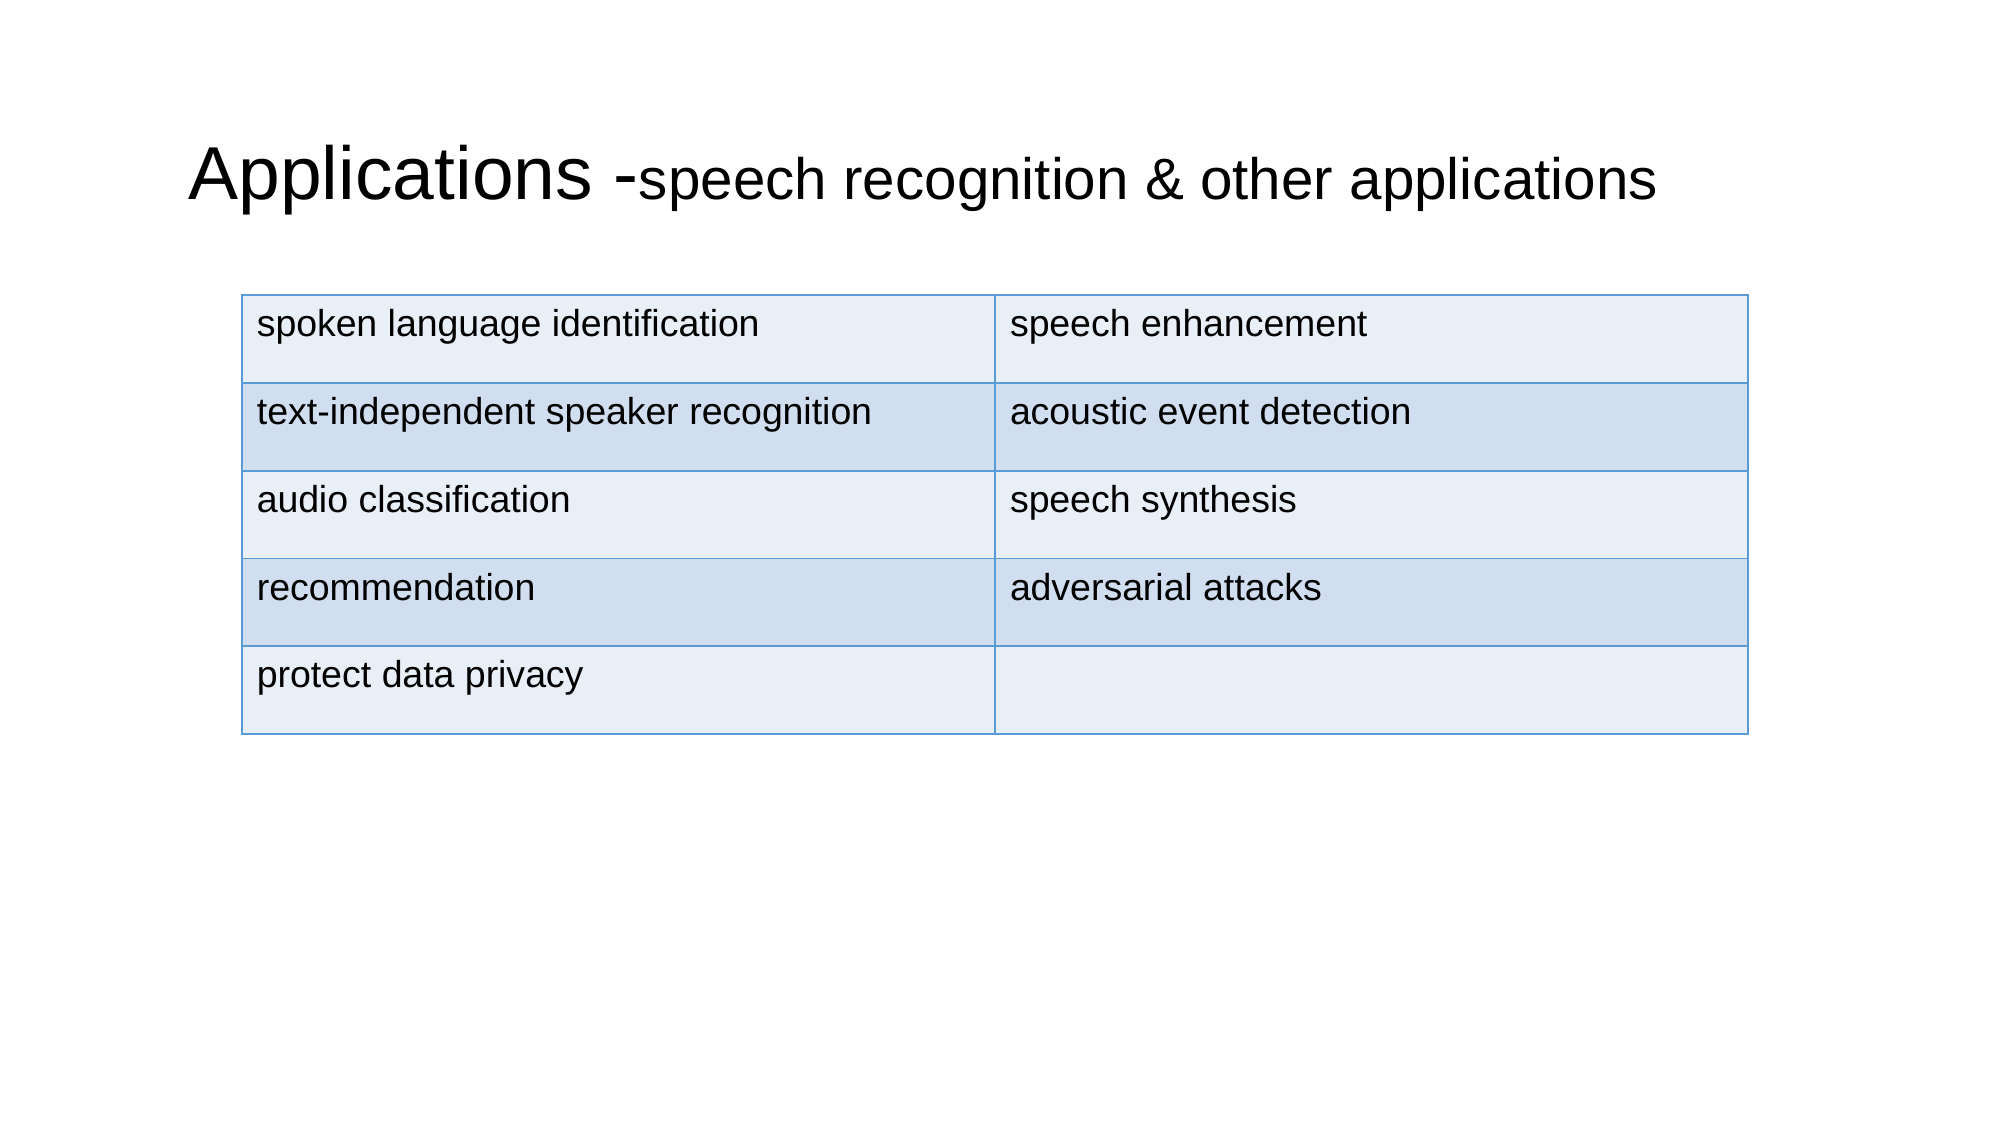

Applications -speech recognition & other applications
| spoken language identification | speech enhancement |
| --- | --- |
| text-independent speaker recognition | acoustic event detection |
| audio classification | speech synthesis |
| recommendation | adversarial attacks |
| protect data privacy |  |